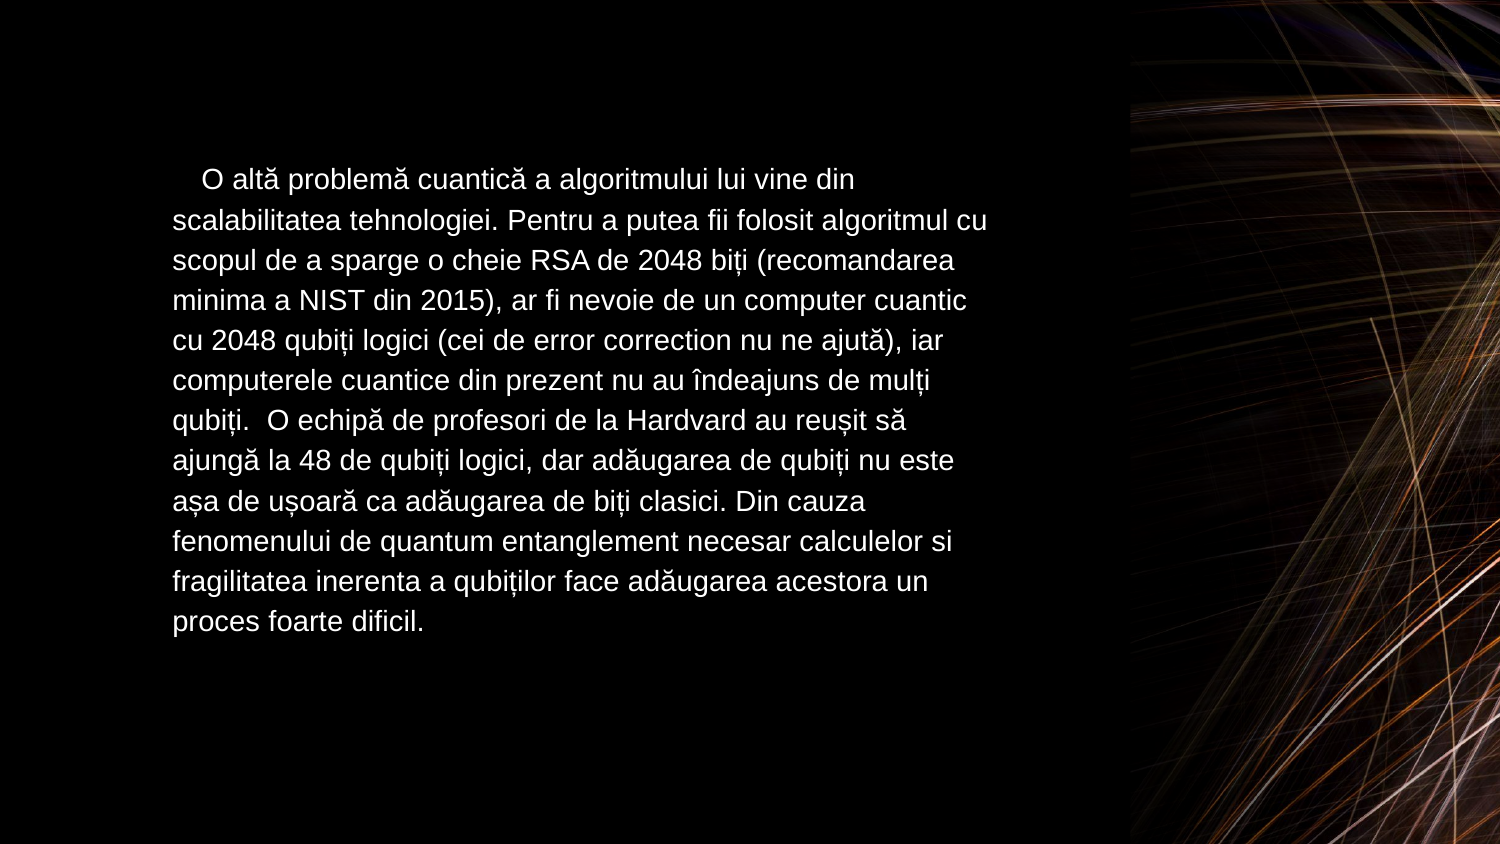

O altă problemă cuantică a algoritmului lui vine din scalabilitatea tehnologiei. Pentru a putea fii folosit algoritmul cu scopul de a sparge o cheie RSA de 2048 biți (recomandarea minima a NIST din 2015), ar fi nevoie de un computer cuantic cu 2048 qubiți logici (cei de error correction nu ne ajută), iar computerele cuantice din prezent nu au îndeajuns de mulți qubiți.  O echipă de profesori de la Hardvard au reușit să ajungă la 48 de qubiți logici, dar adăugarea de qubiți nu este așa de ușoară ca adăugarea de biți clasici. Din cauza fenomenului de quantum entanglement necesar calculelor si fragilitatea inerenta a qubiților face adăugarea acestora un proces foarte dificil.